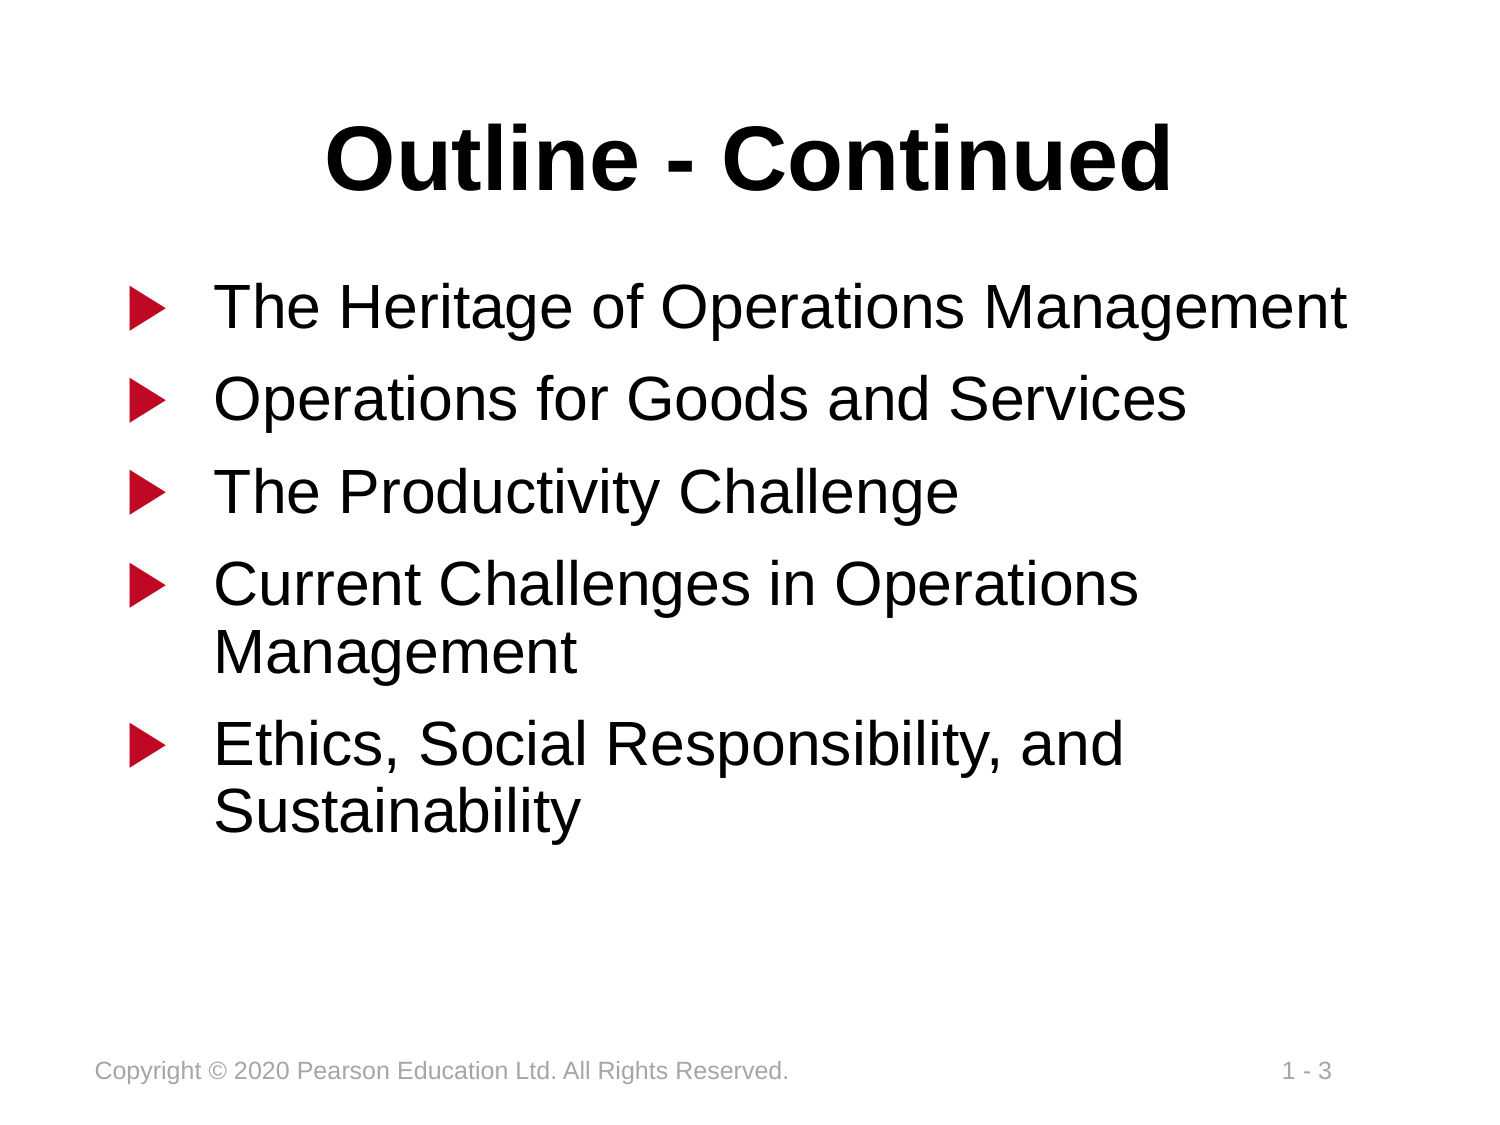

# Outline - Continued
The Heritage of Operations Management
Operations for Goods and Services
The Productivity Challenge
Current Challenges in Operations Management
Ethics, Social Responsibility, and Sustainability